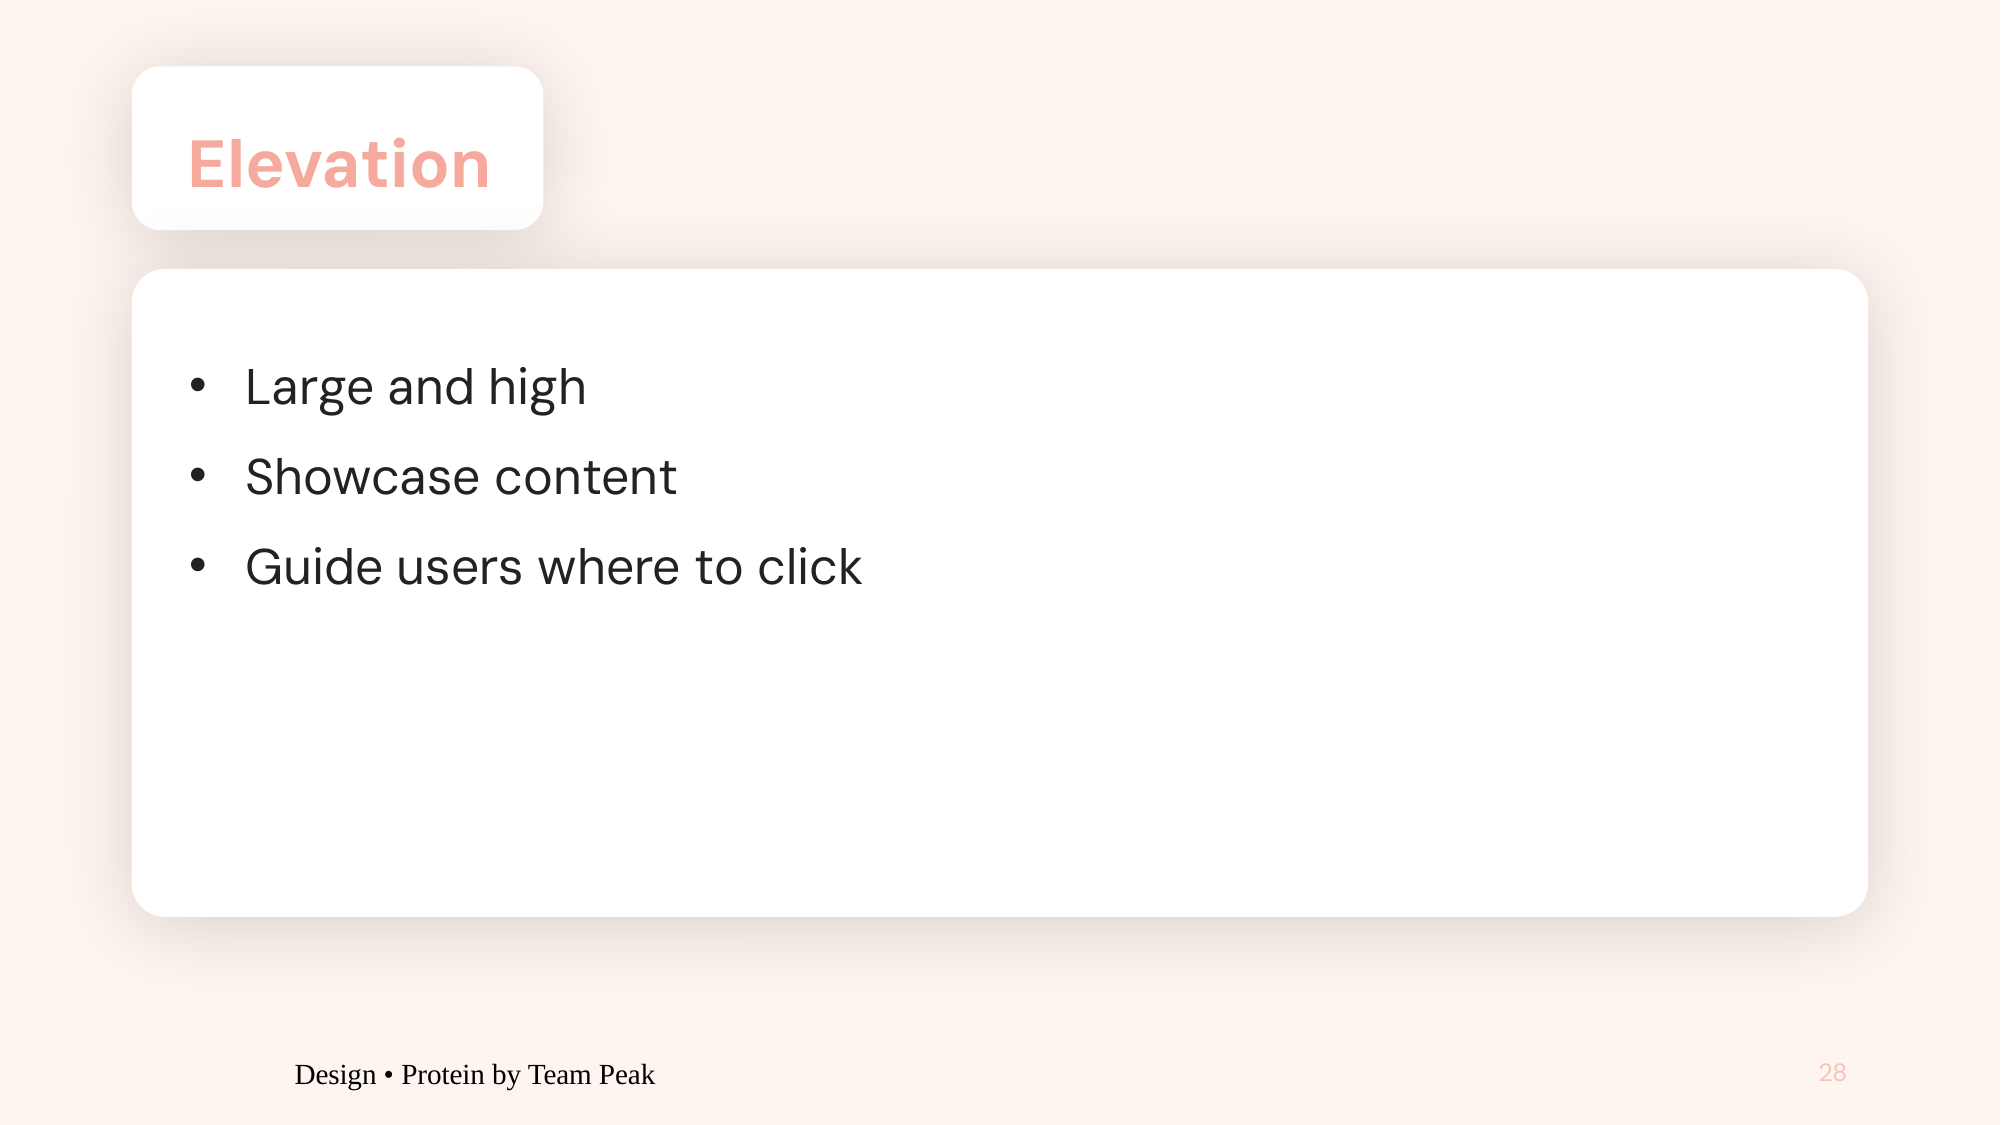

Elevation

Large and high
Showcase content
Guide users where to click
Design • Protein by Team Peak
28